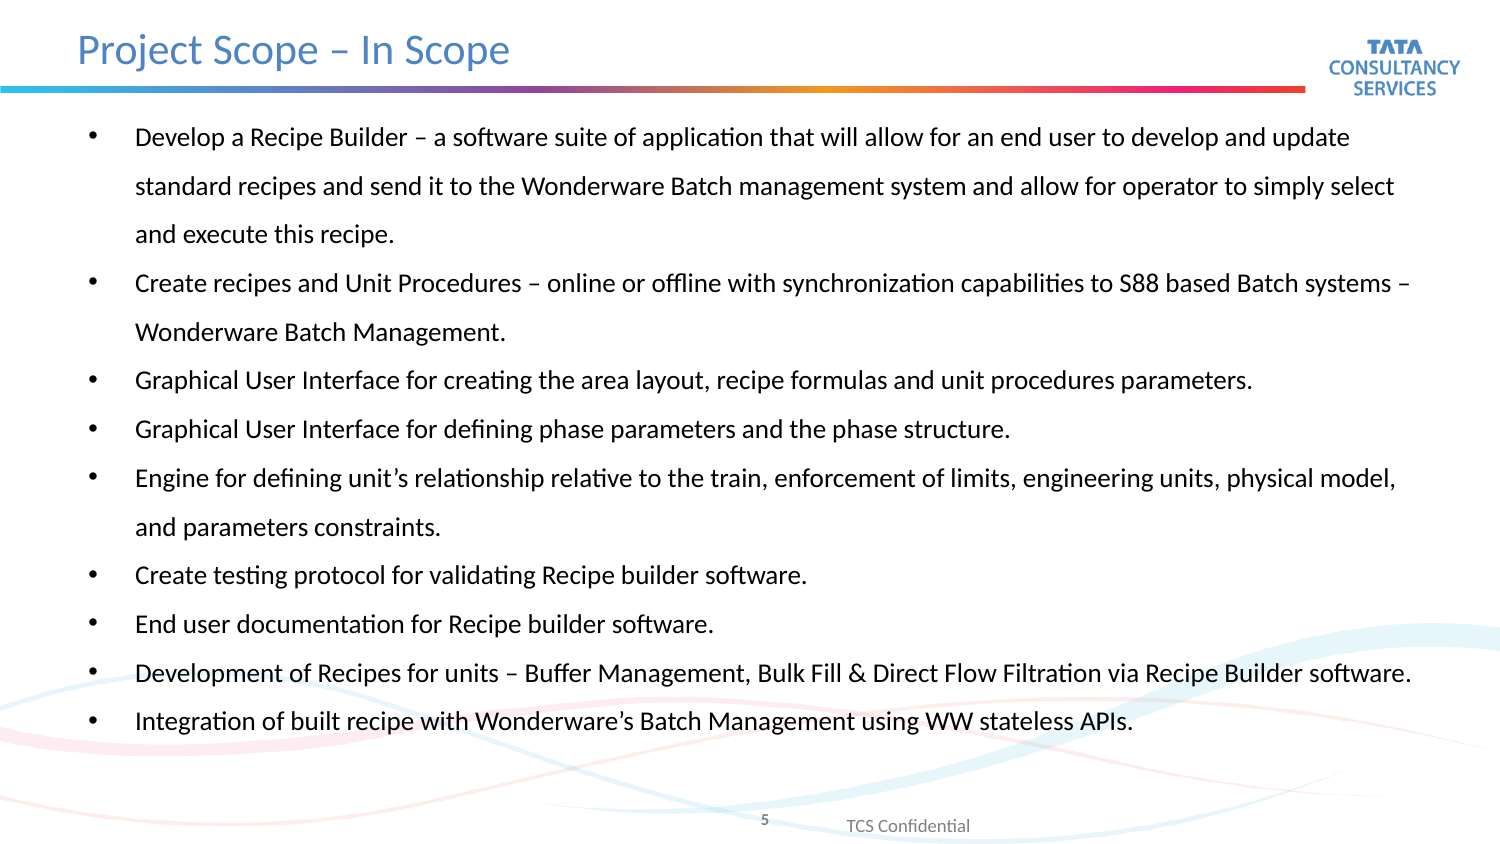

# Project Scope – In Scope
Develop a Recipe Builder – a software suite of application that will allow for an end user to develop and update standard recipes and send it to the Wonderware Batch management system and allow for operator to simply select and execute this recipe.
Create recipes and Unit Procedures – online or offline with synchronization capabilities to S88 based Batch systems – Wonderware Batch Management.
Graphical User Interface for creating the area layout, recipe formulas and unit procedures parameters.
Graphical User Interface for defining phase parameters and the phase structure.
Engine for defining unit’s relationship relative to the train, enforcement of limits, engineering units, physical model, and parameters constraints.
Create testing protocol for validating Recipe builder software.
End user documentation for Recipe builder software.
Development of Recipes for units – Buffer Management, Bulk Fill & Direct Flow Filtration via Recipe Builder software.
Integration of built recipe with Wonderware’s Batch Management using WW stateless APIs.